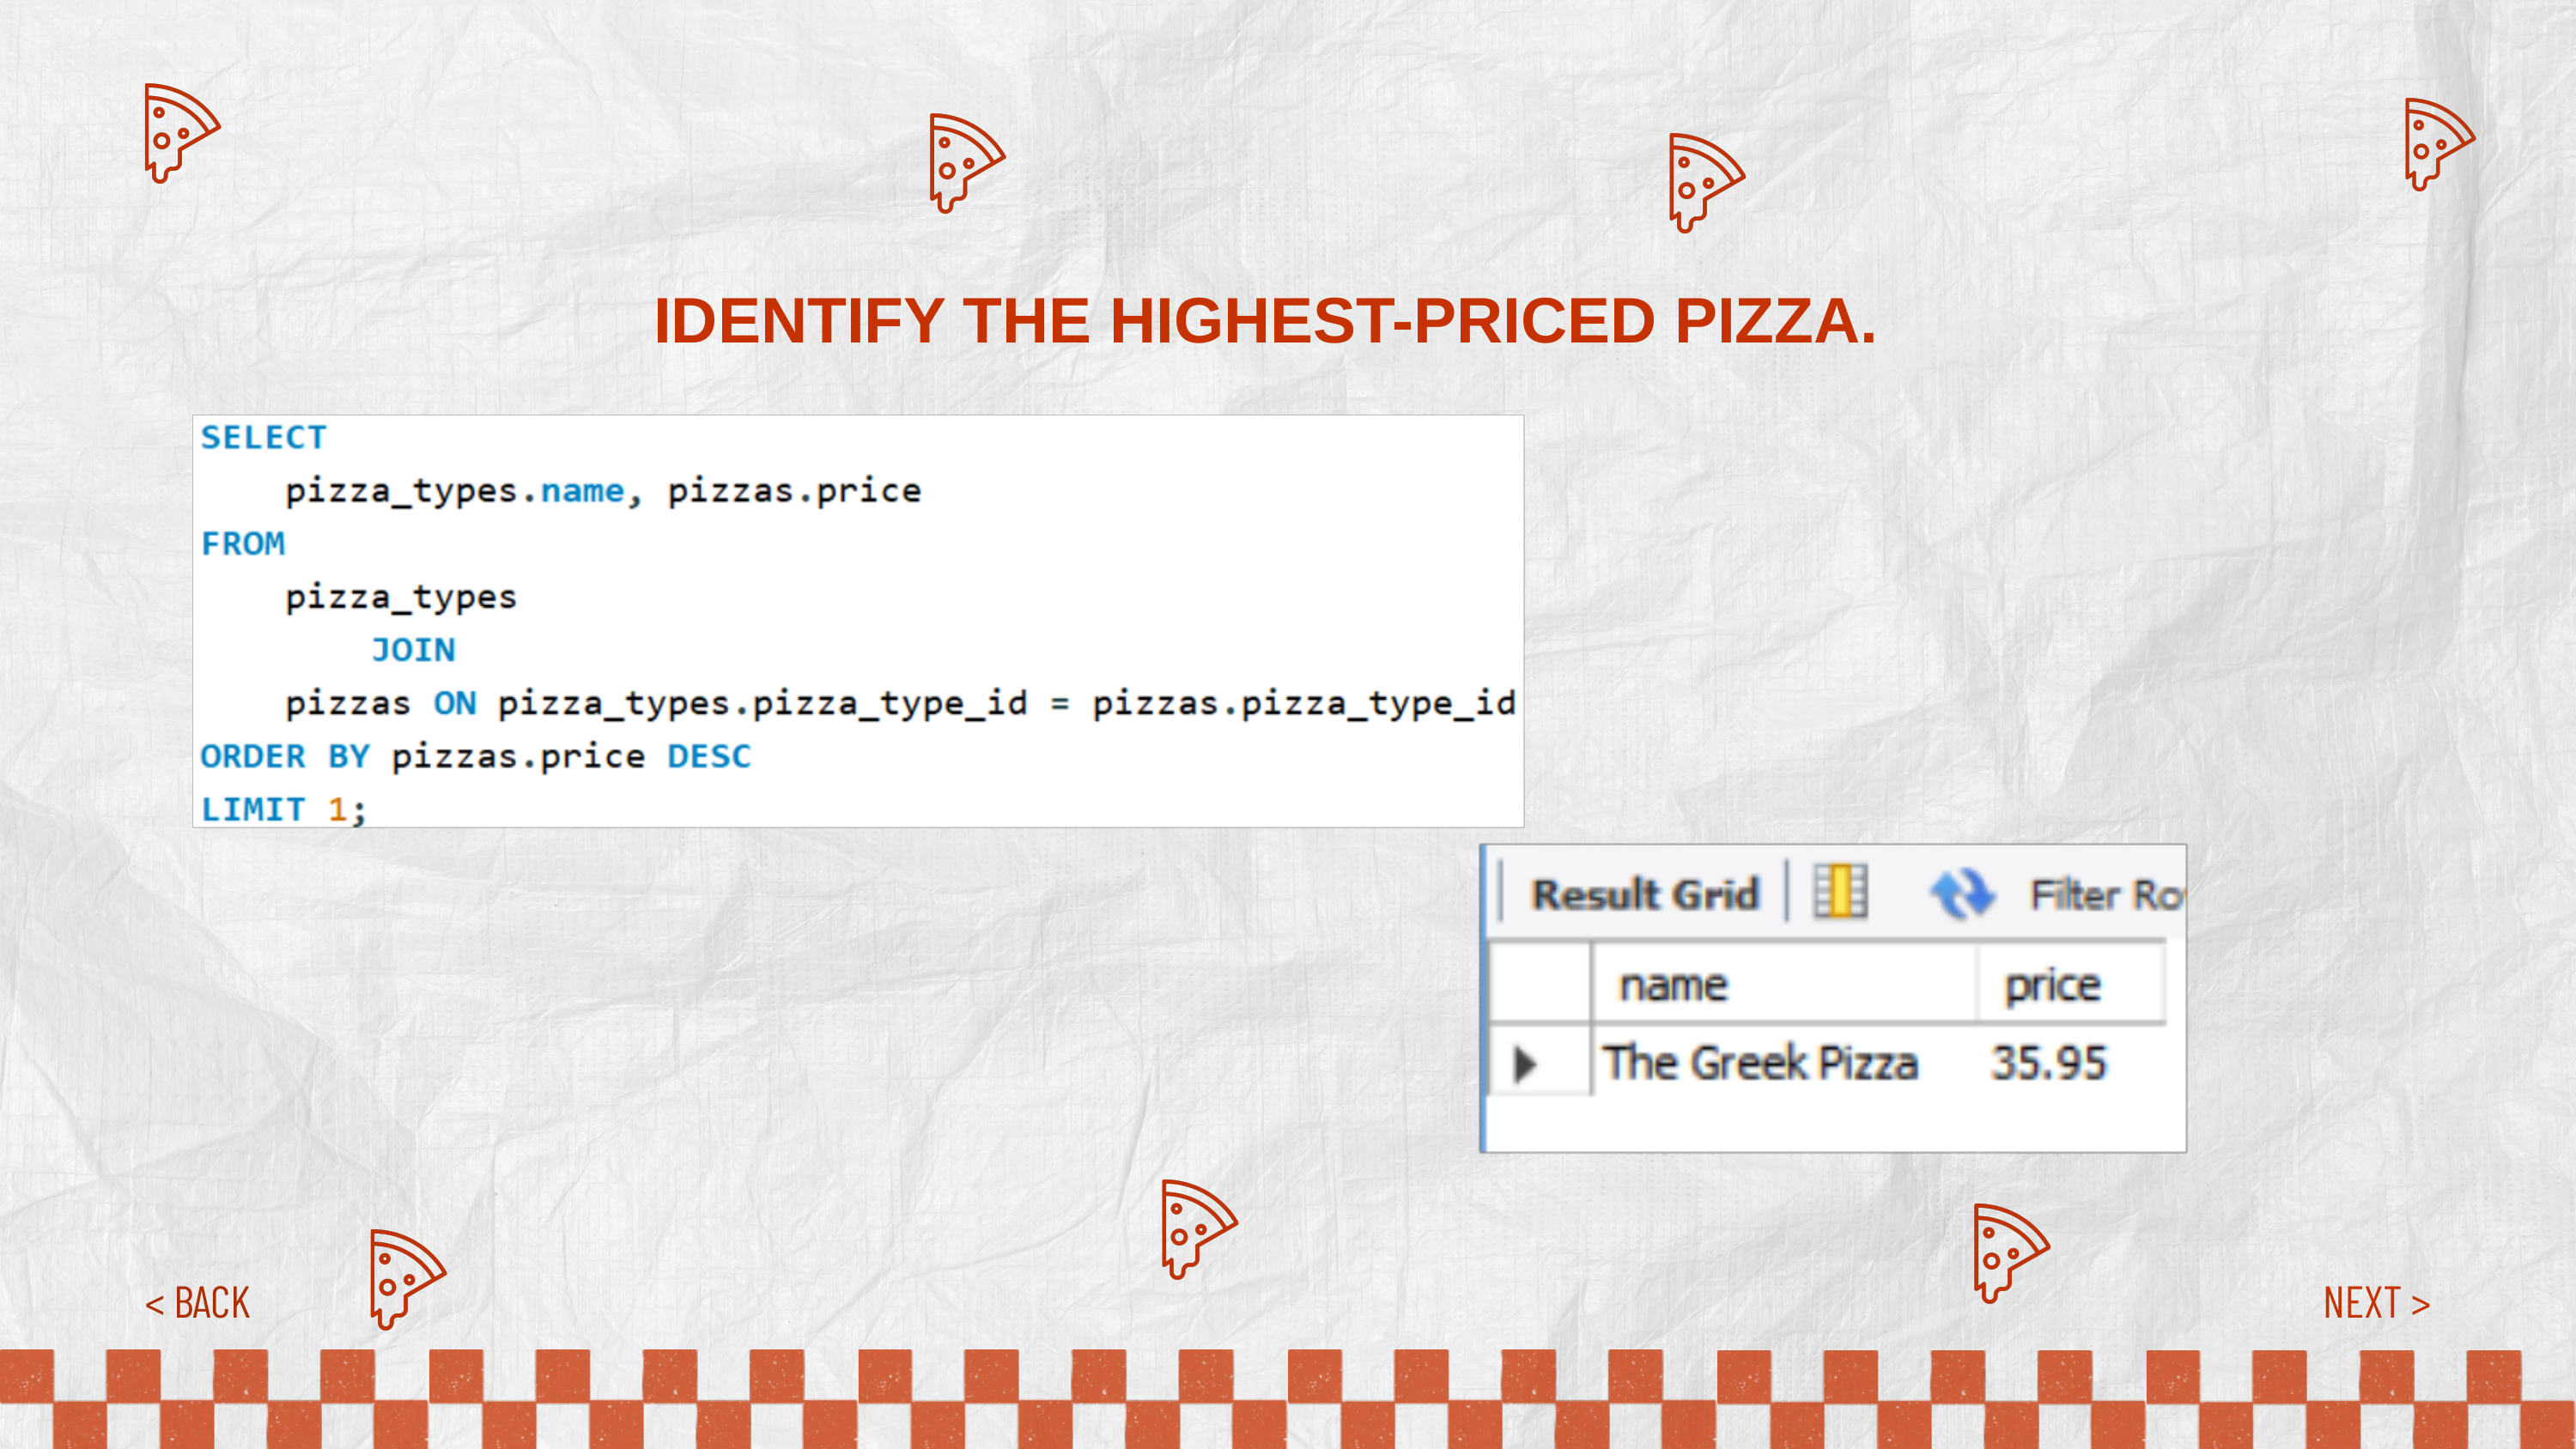

IDENTIFY THE HIGHEST-PRICED PIZZA.

< BACK
NEXT >